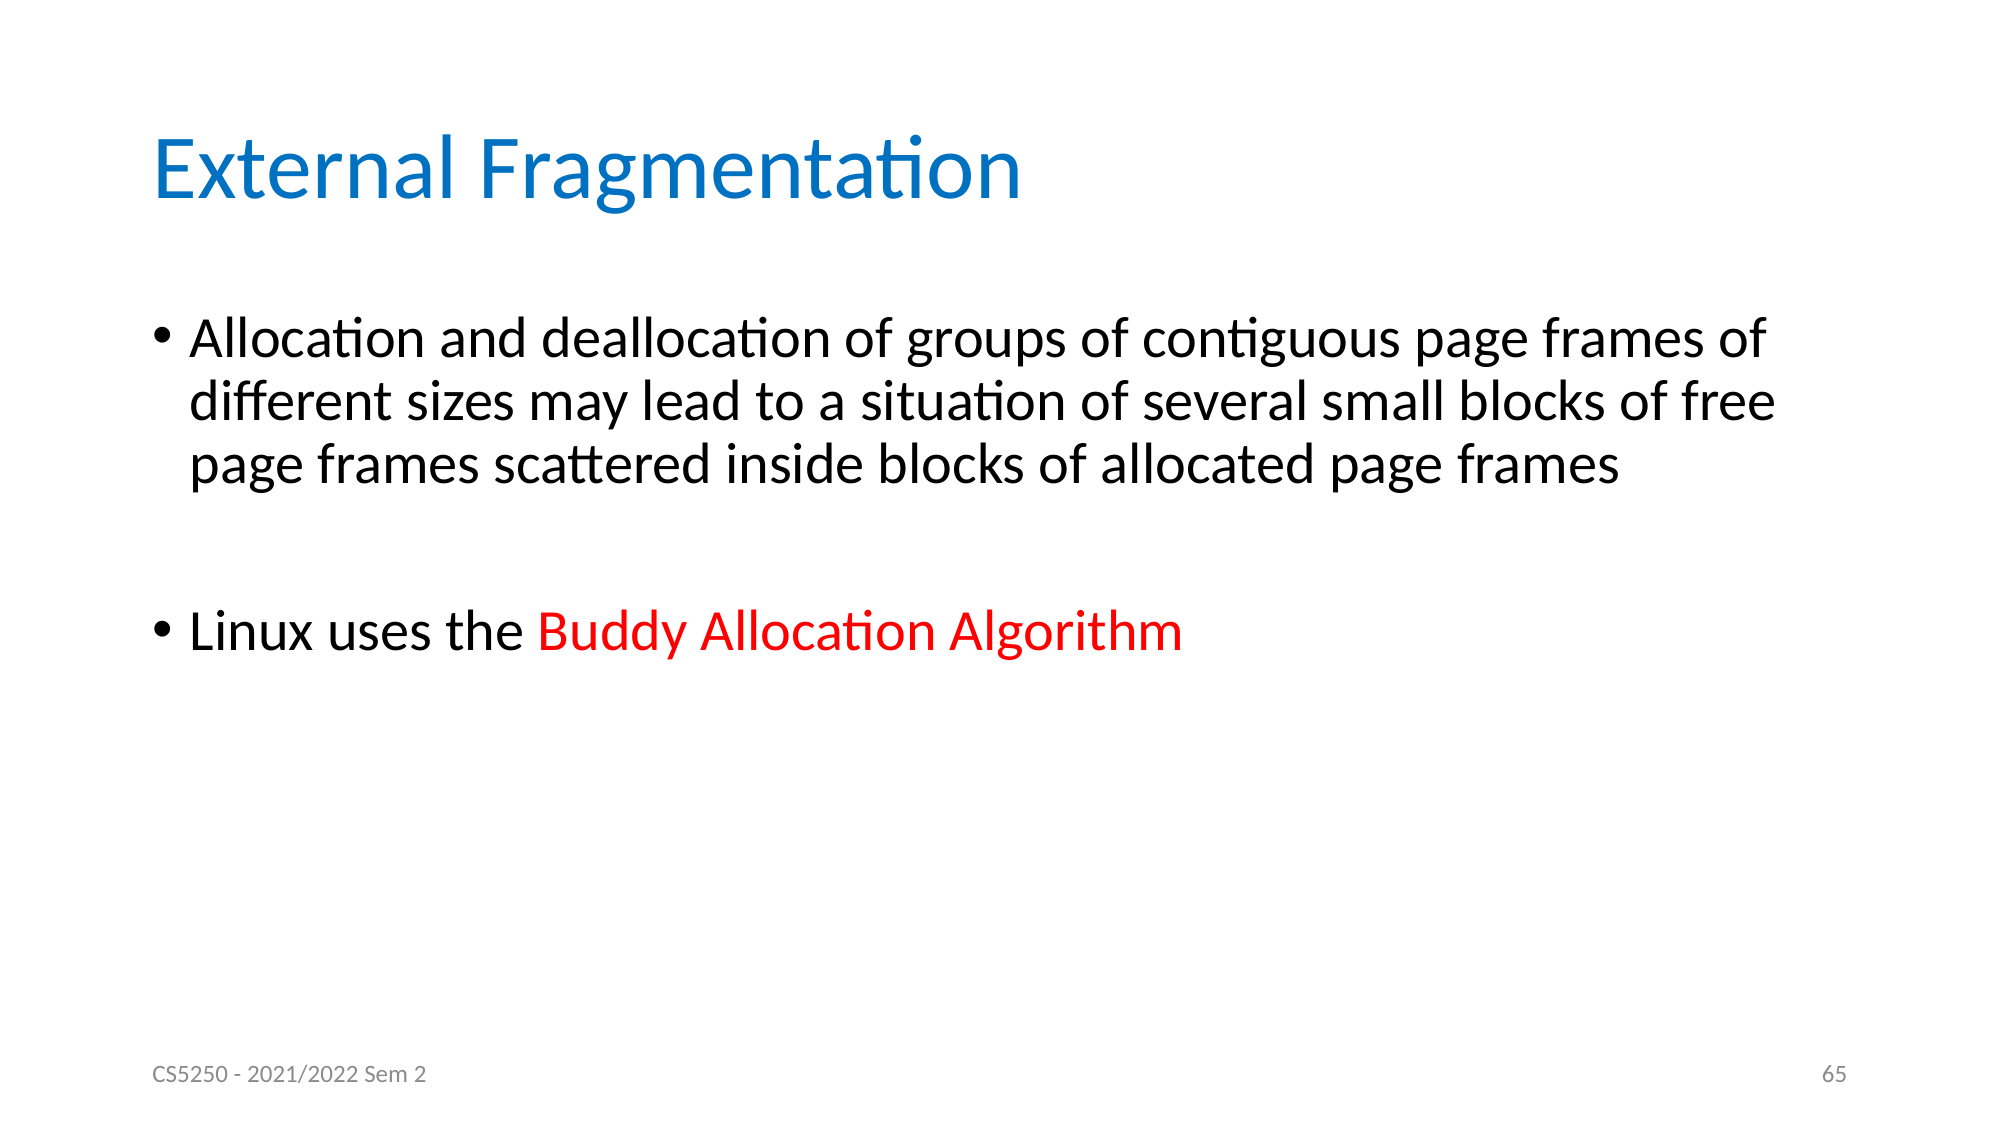

# External Fragmentation
Allocation and deallocation of groups of contiguous page frames of different sizes may lead to a situation of several small blocks of free page frames scattered inside blocks of allocated page frames

Linux uses the Buddy Allocation Algorithm
CS5250 - 2021/2022 Sem 2
65